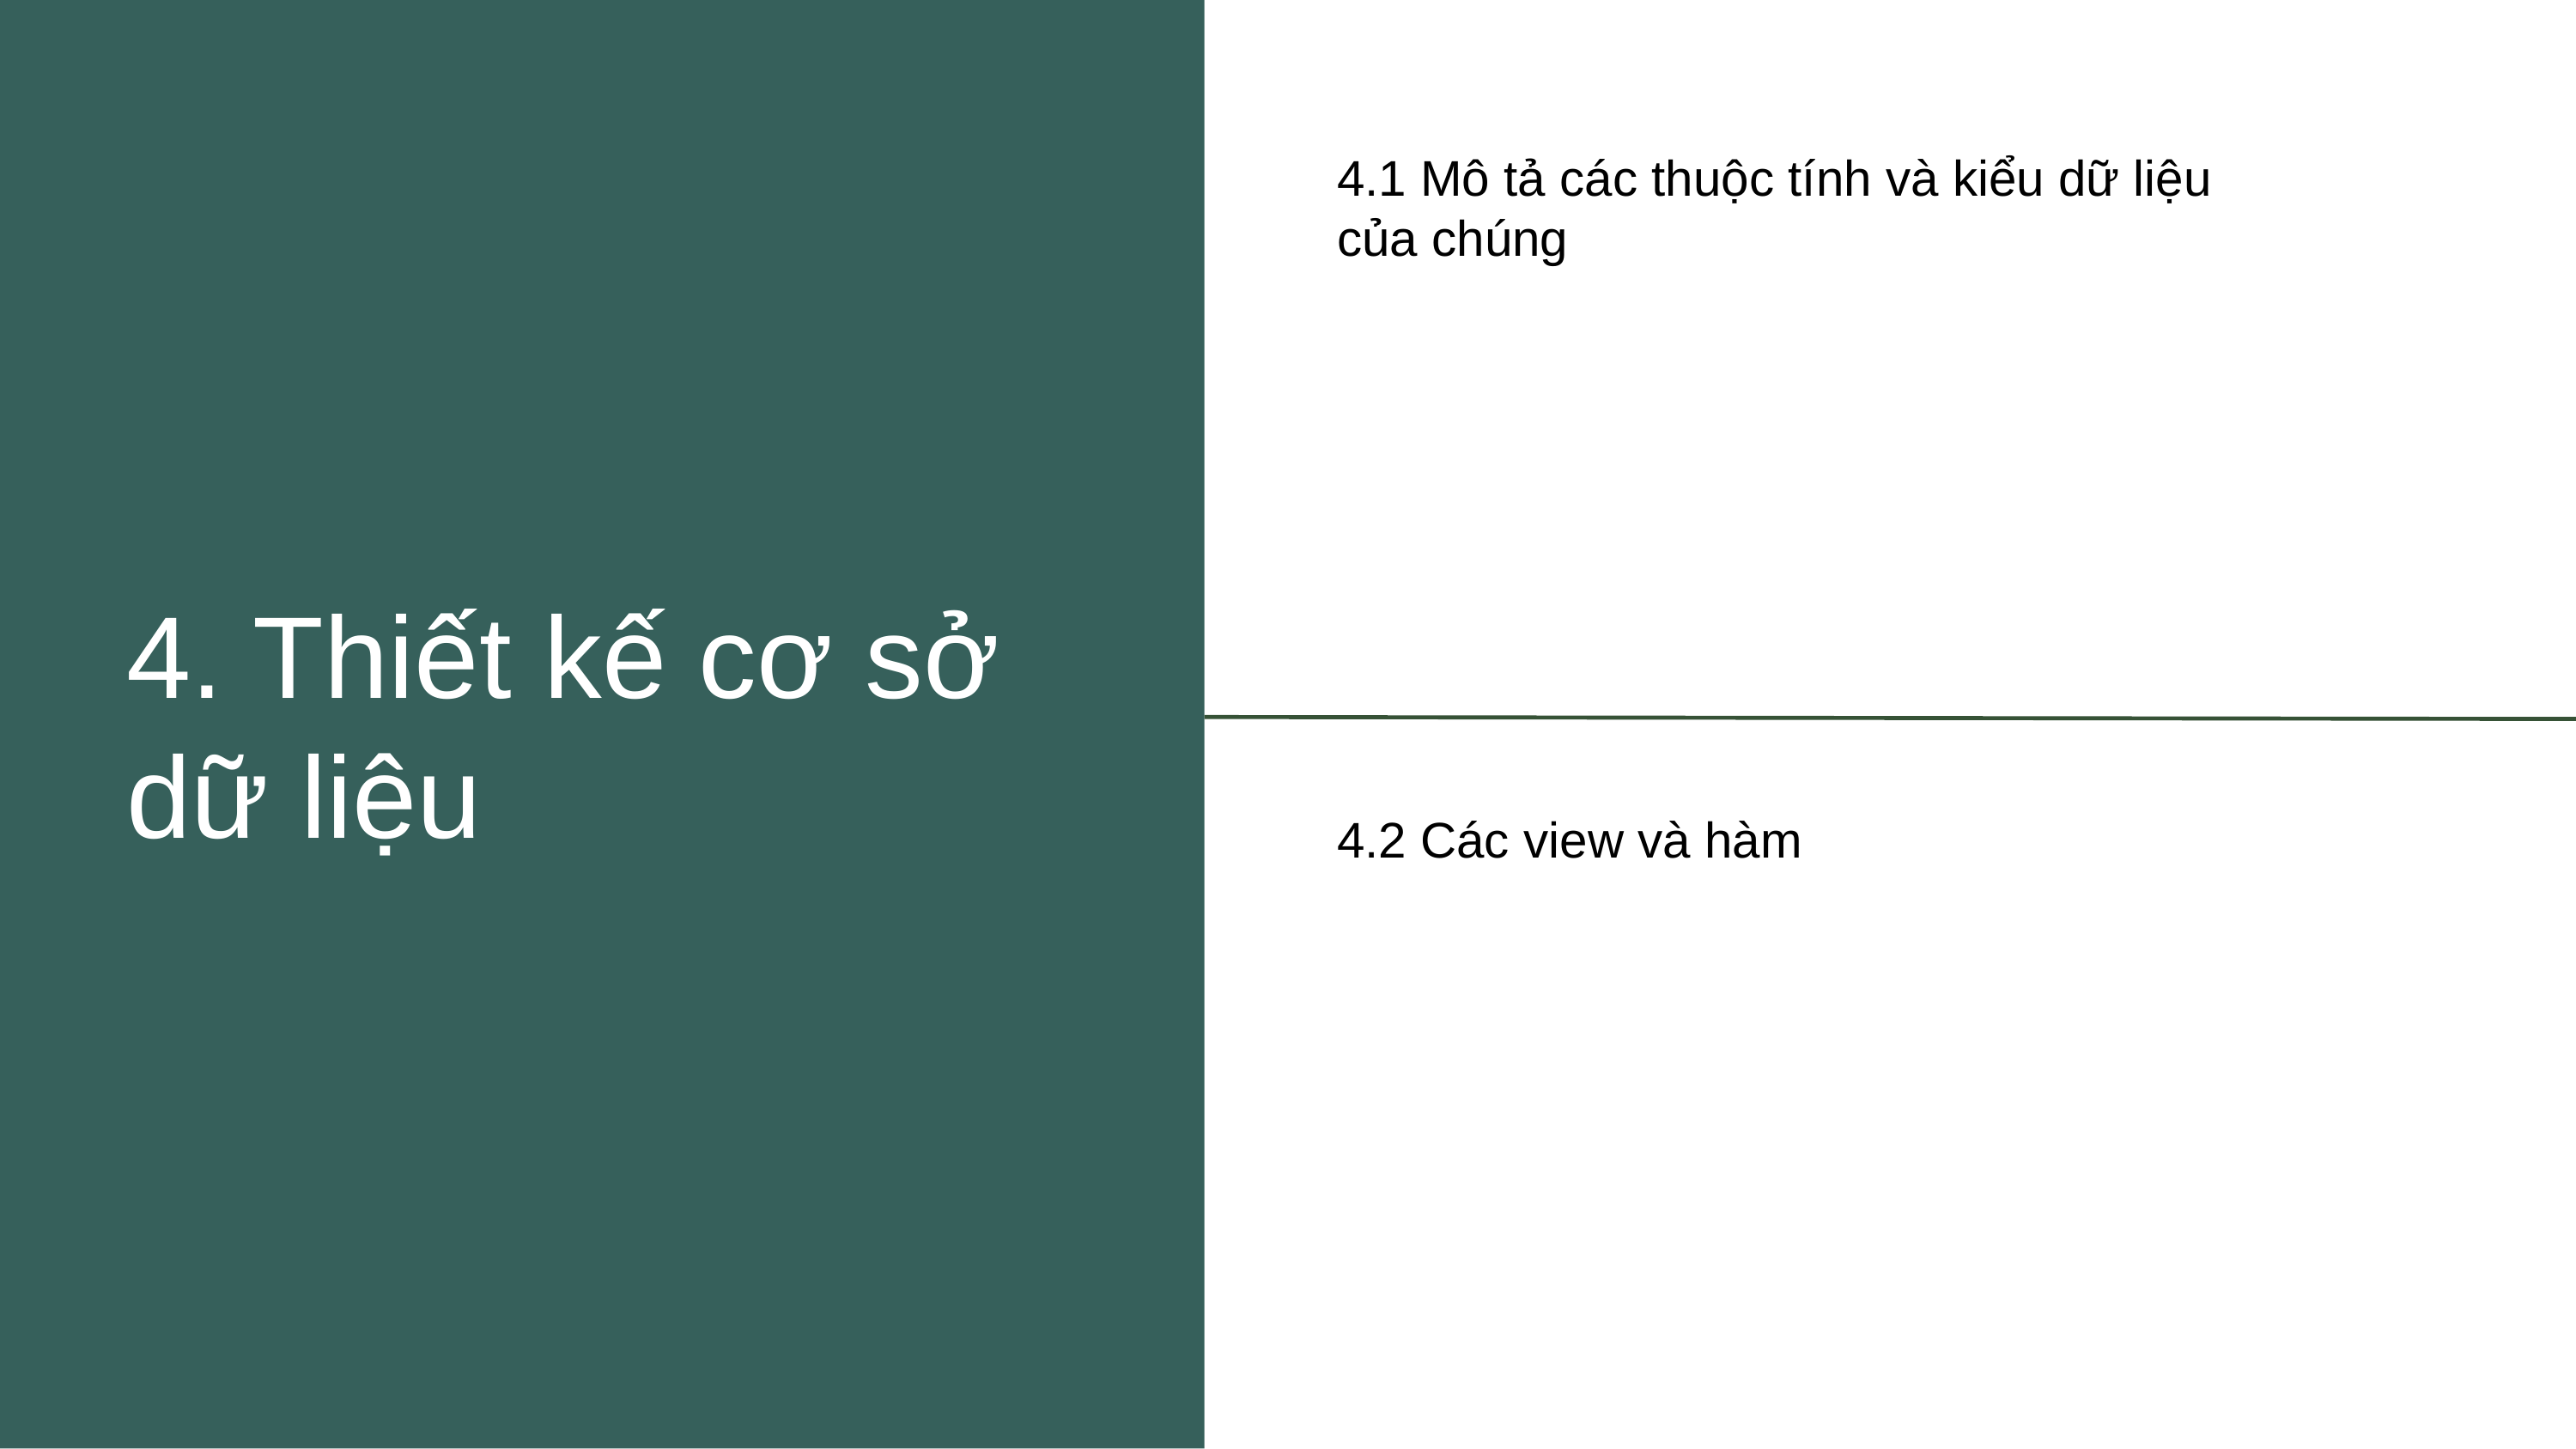

4.1 Mô tả các thuộc tính và kiểu dữ liệu của chúng

4. Thiết kế cơ sở dữ liệu

4.2 Các view và hàm